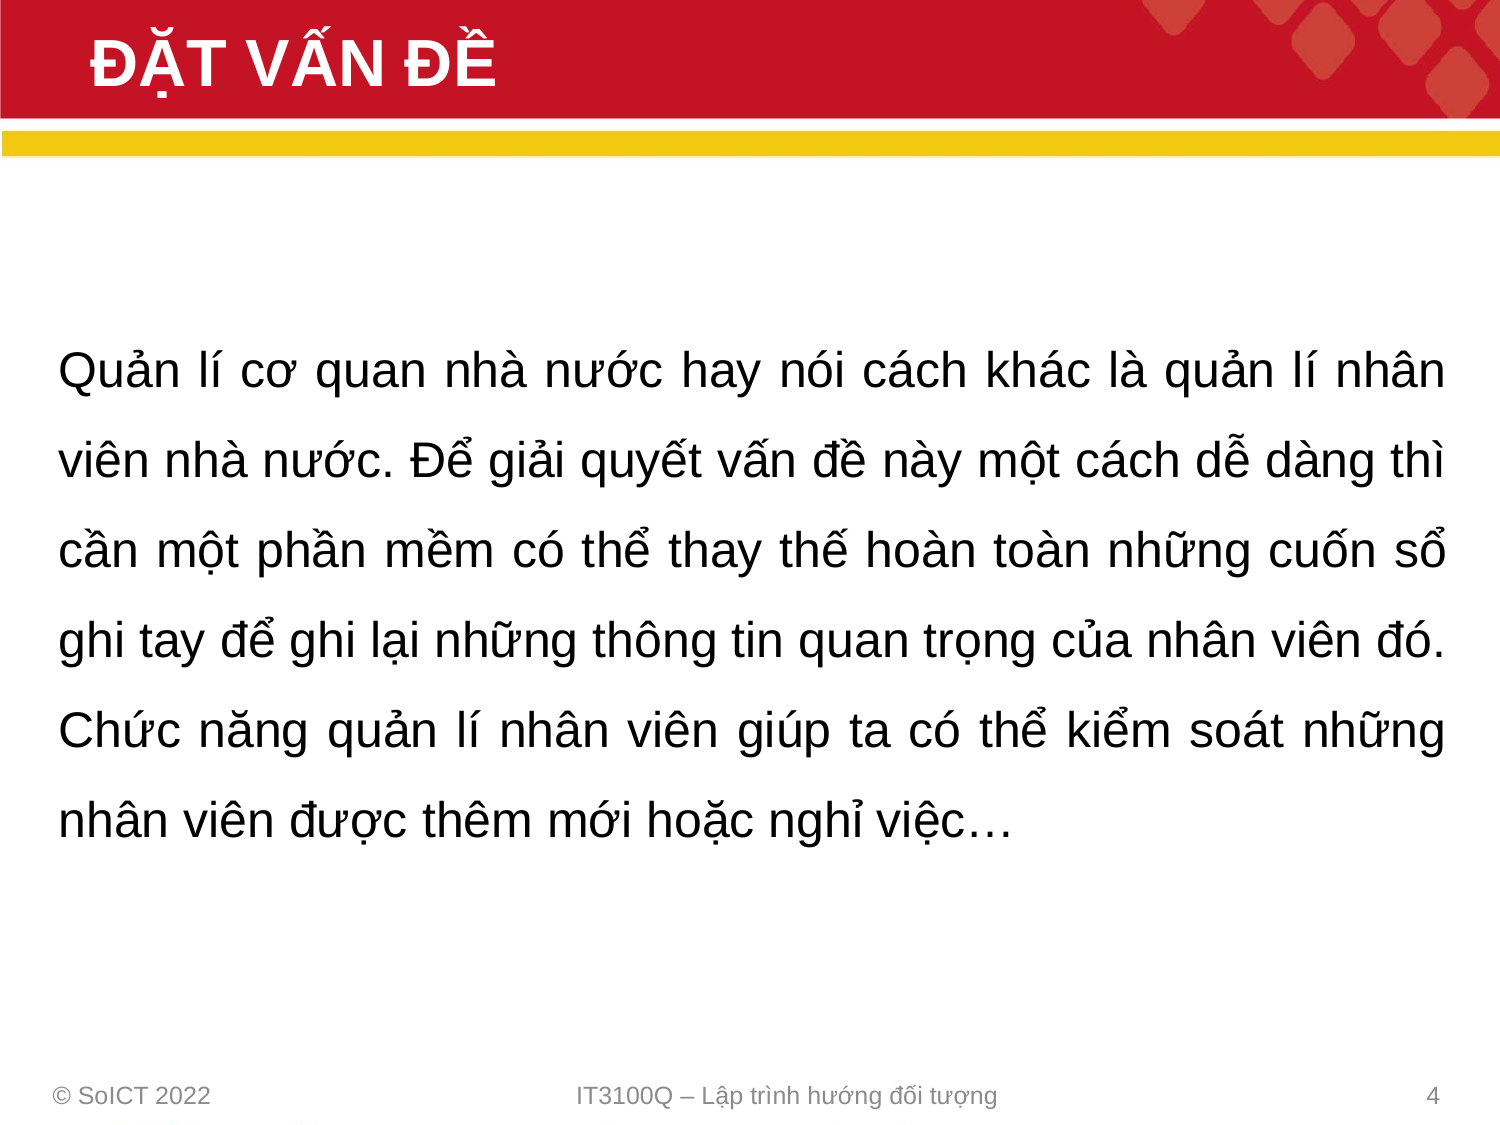

# ĐẶT VẤN ĐỀ
Quản lí cơ quan nhà nước hay nói cách khác là quản lí nhân viên nhà nước. Để giải quyết vấn đề này một cách dễ dàng thì cần một phần mềm có thể thay thế hoàn toàn những cuốn sổ ghi tay để ghi lại những thông tin quan trọng của nhân viên đó. Chức năng quản lí nhân viên giúp ta có thể kiểm soát những nhân viên được thêm mới hoặc nghỉ việc…

© SoICT 2022
IT3100Q – Lập trình hướng đối tượng
4